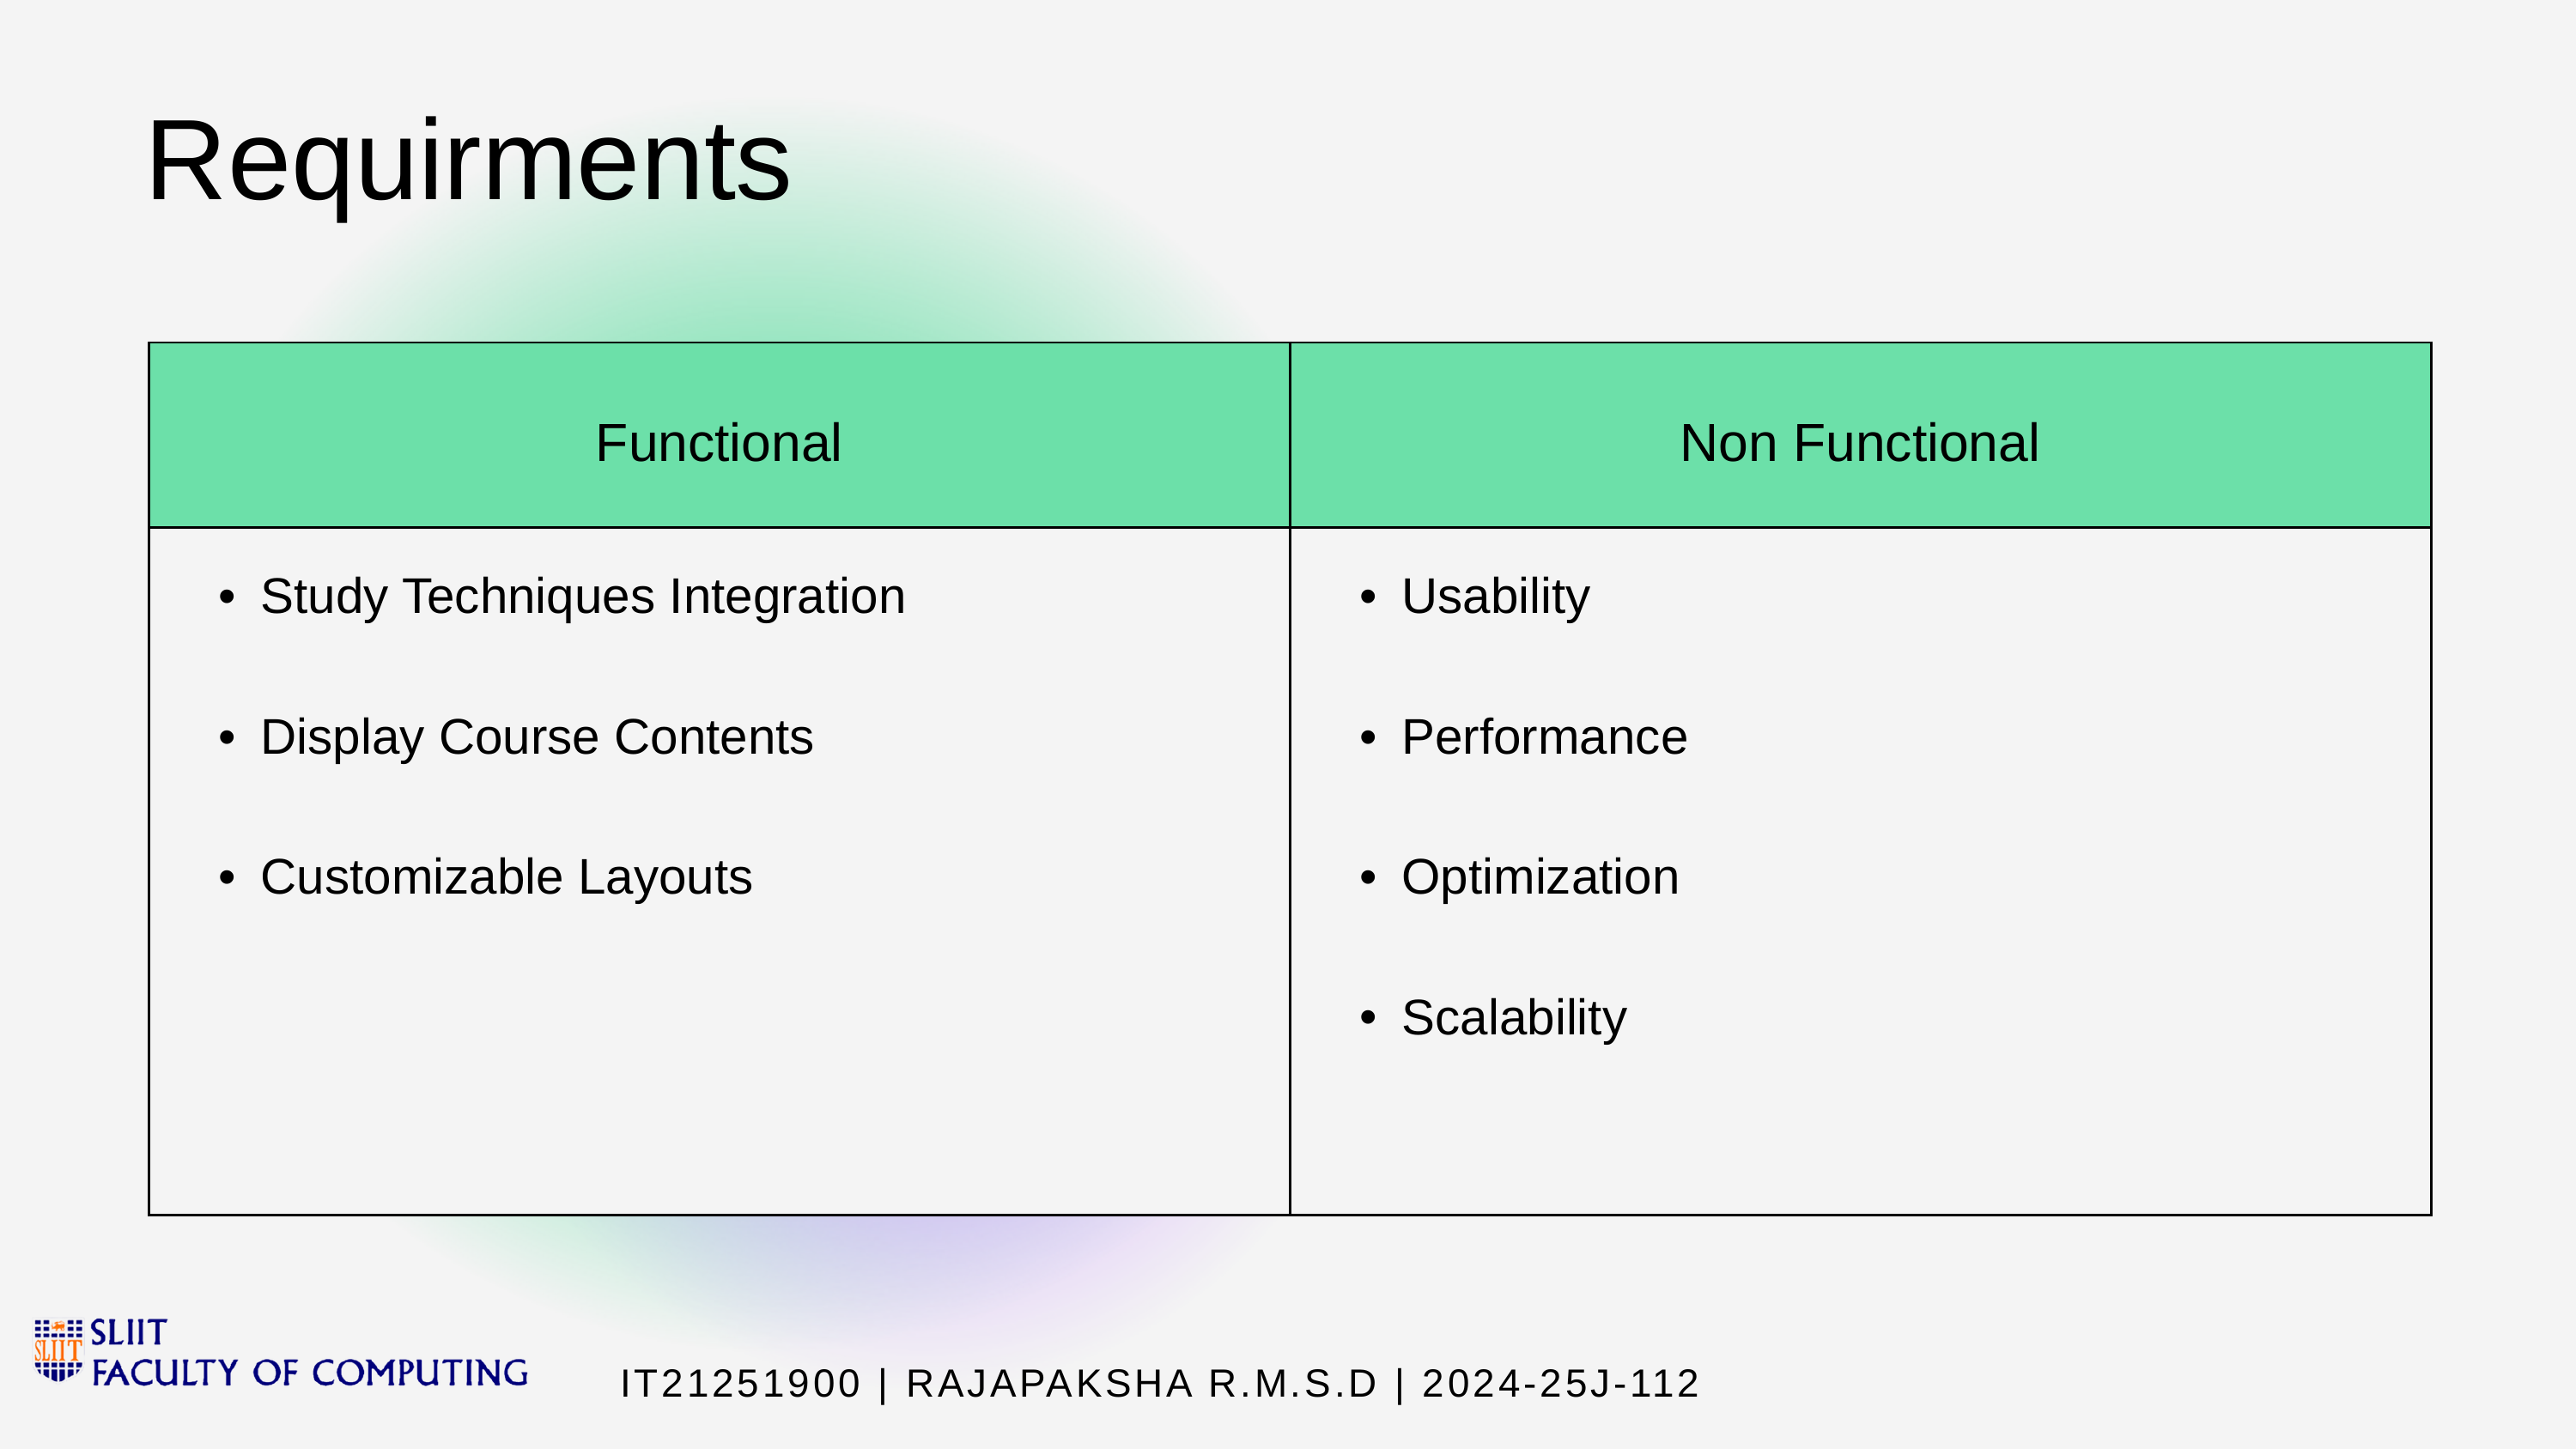

Requirments

| Functional | Non Functional |
| --- | --- |
| Study Techniques Integration Display Course Contents Customizable Layouts | Usability Performance Optimization Scalability |

IT21251900 | RAJAPAKSHA R.M.S.D | 2024-25J-112